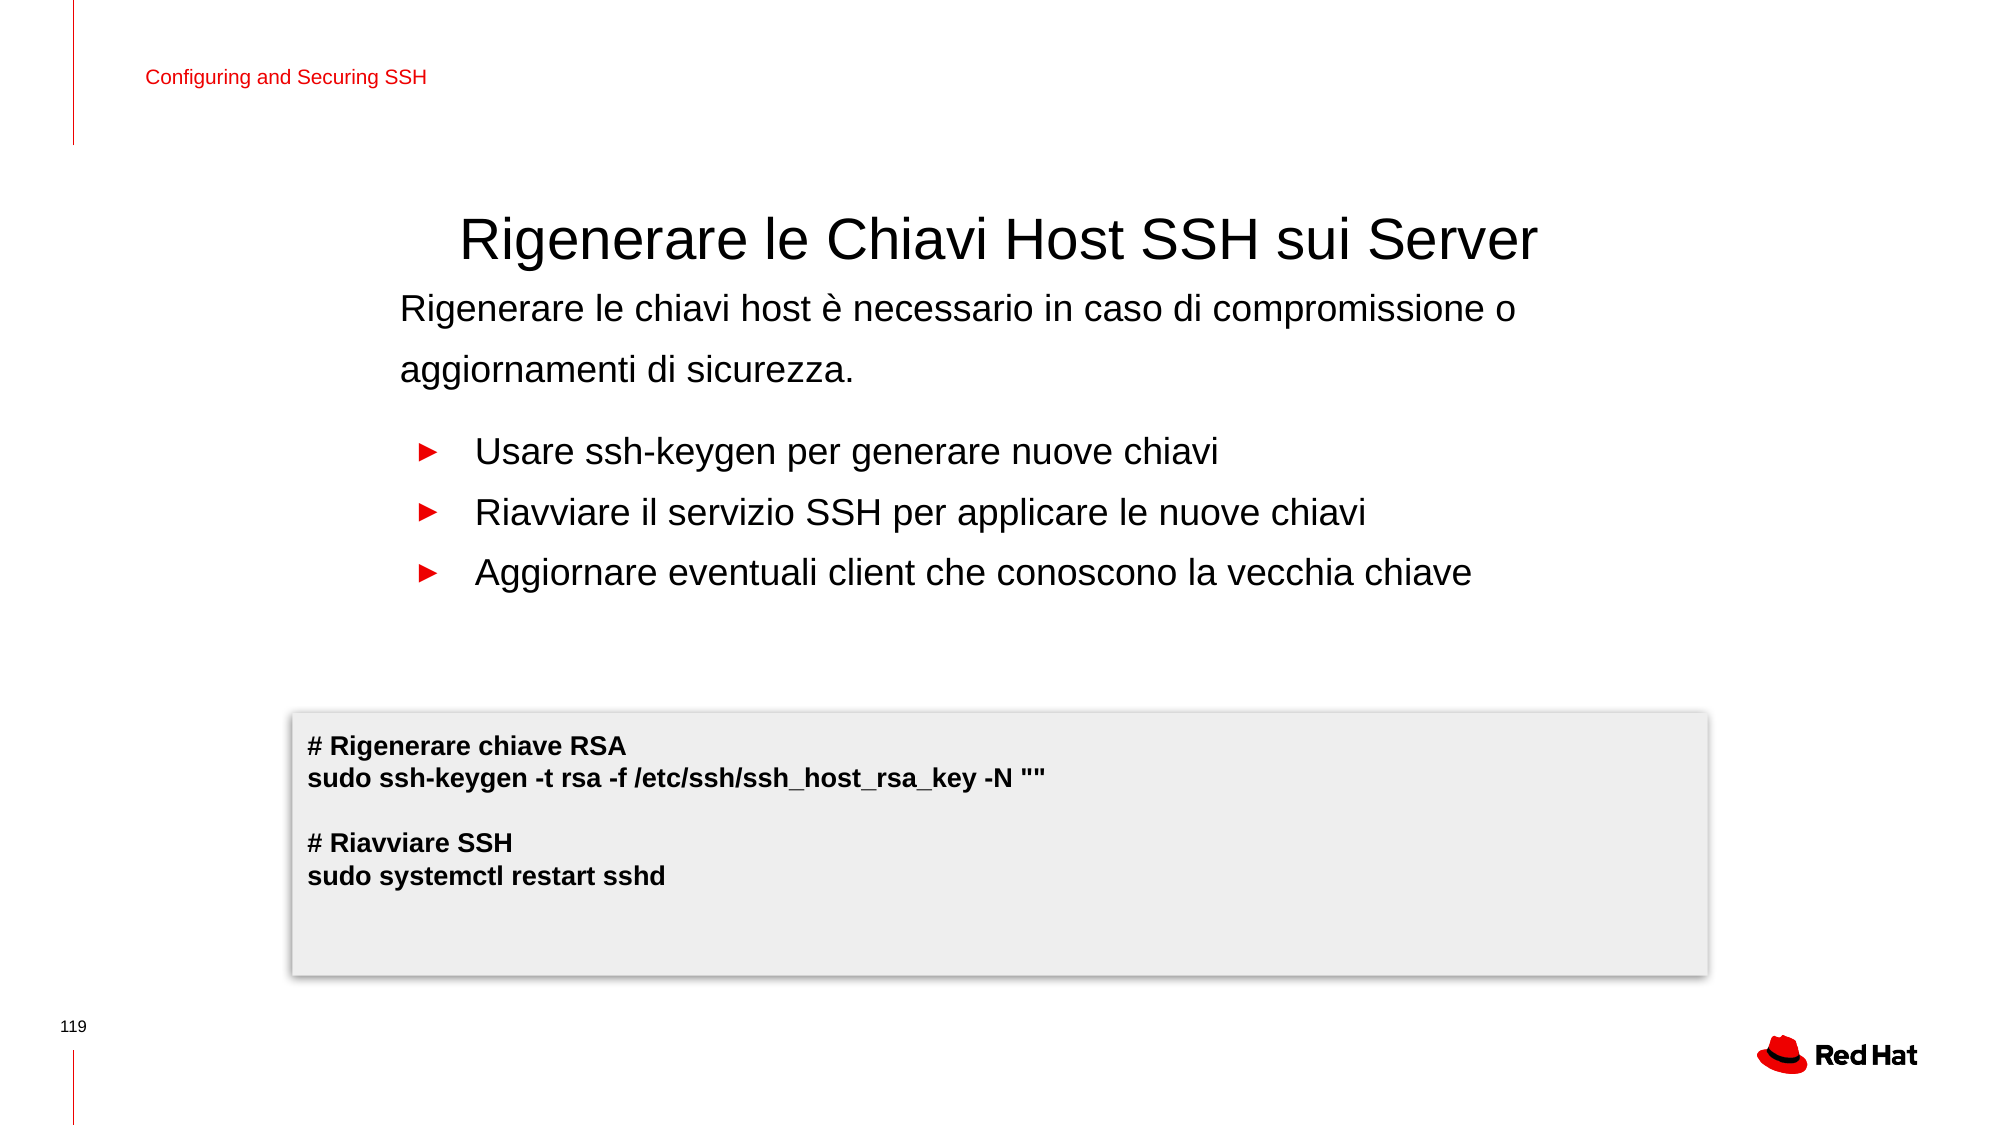

Configuring and Securing SSH
# Rigenerare le Chiavi Host SSH sui Server
Rigenerare le chiavi host è necessario in caso di compromissione o aggiornamenti di sicurezza.
Usare ssh-keygen per generare nuove chiavi
Riavviare il servizio SSH per applicare le nuove chiavi
Aggiornare eventuali client che conoscono la vecchia chiave
# Rigenerare chiave RSA
sudo ssh-keygen -t rsa -f /etc/ssh/ssh_host_rsa_key -N ""

# Riavviare SSH
sudo systemctl restart sshd

119